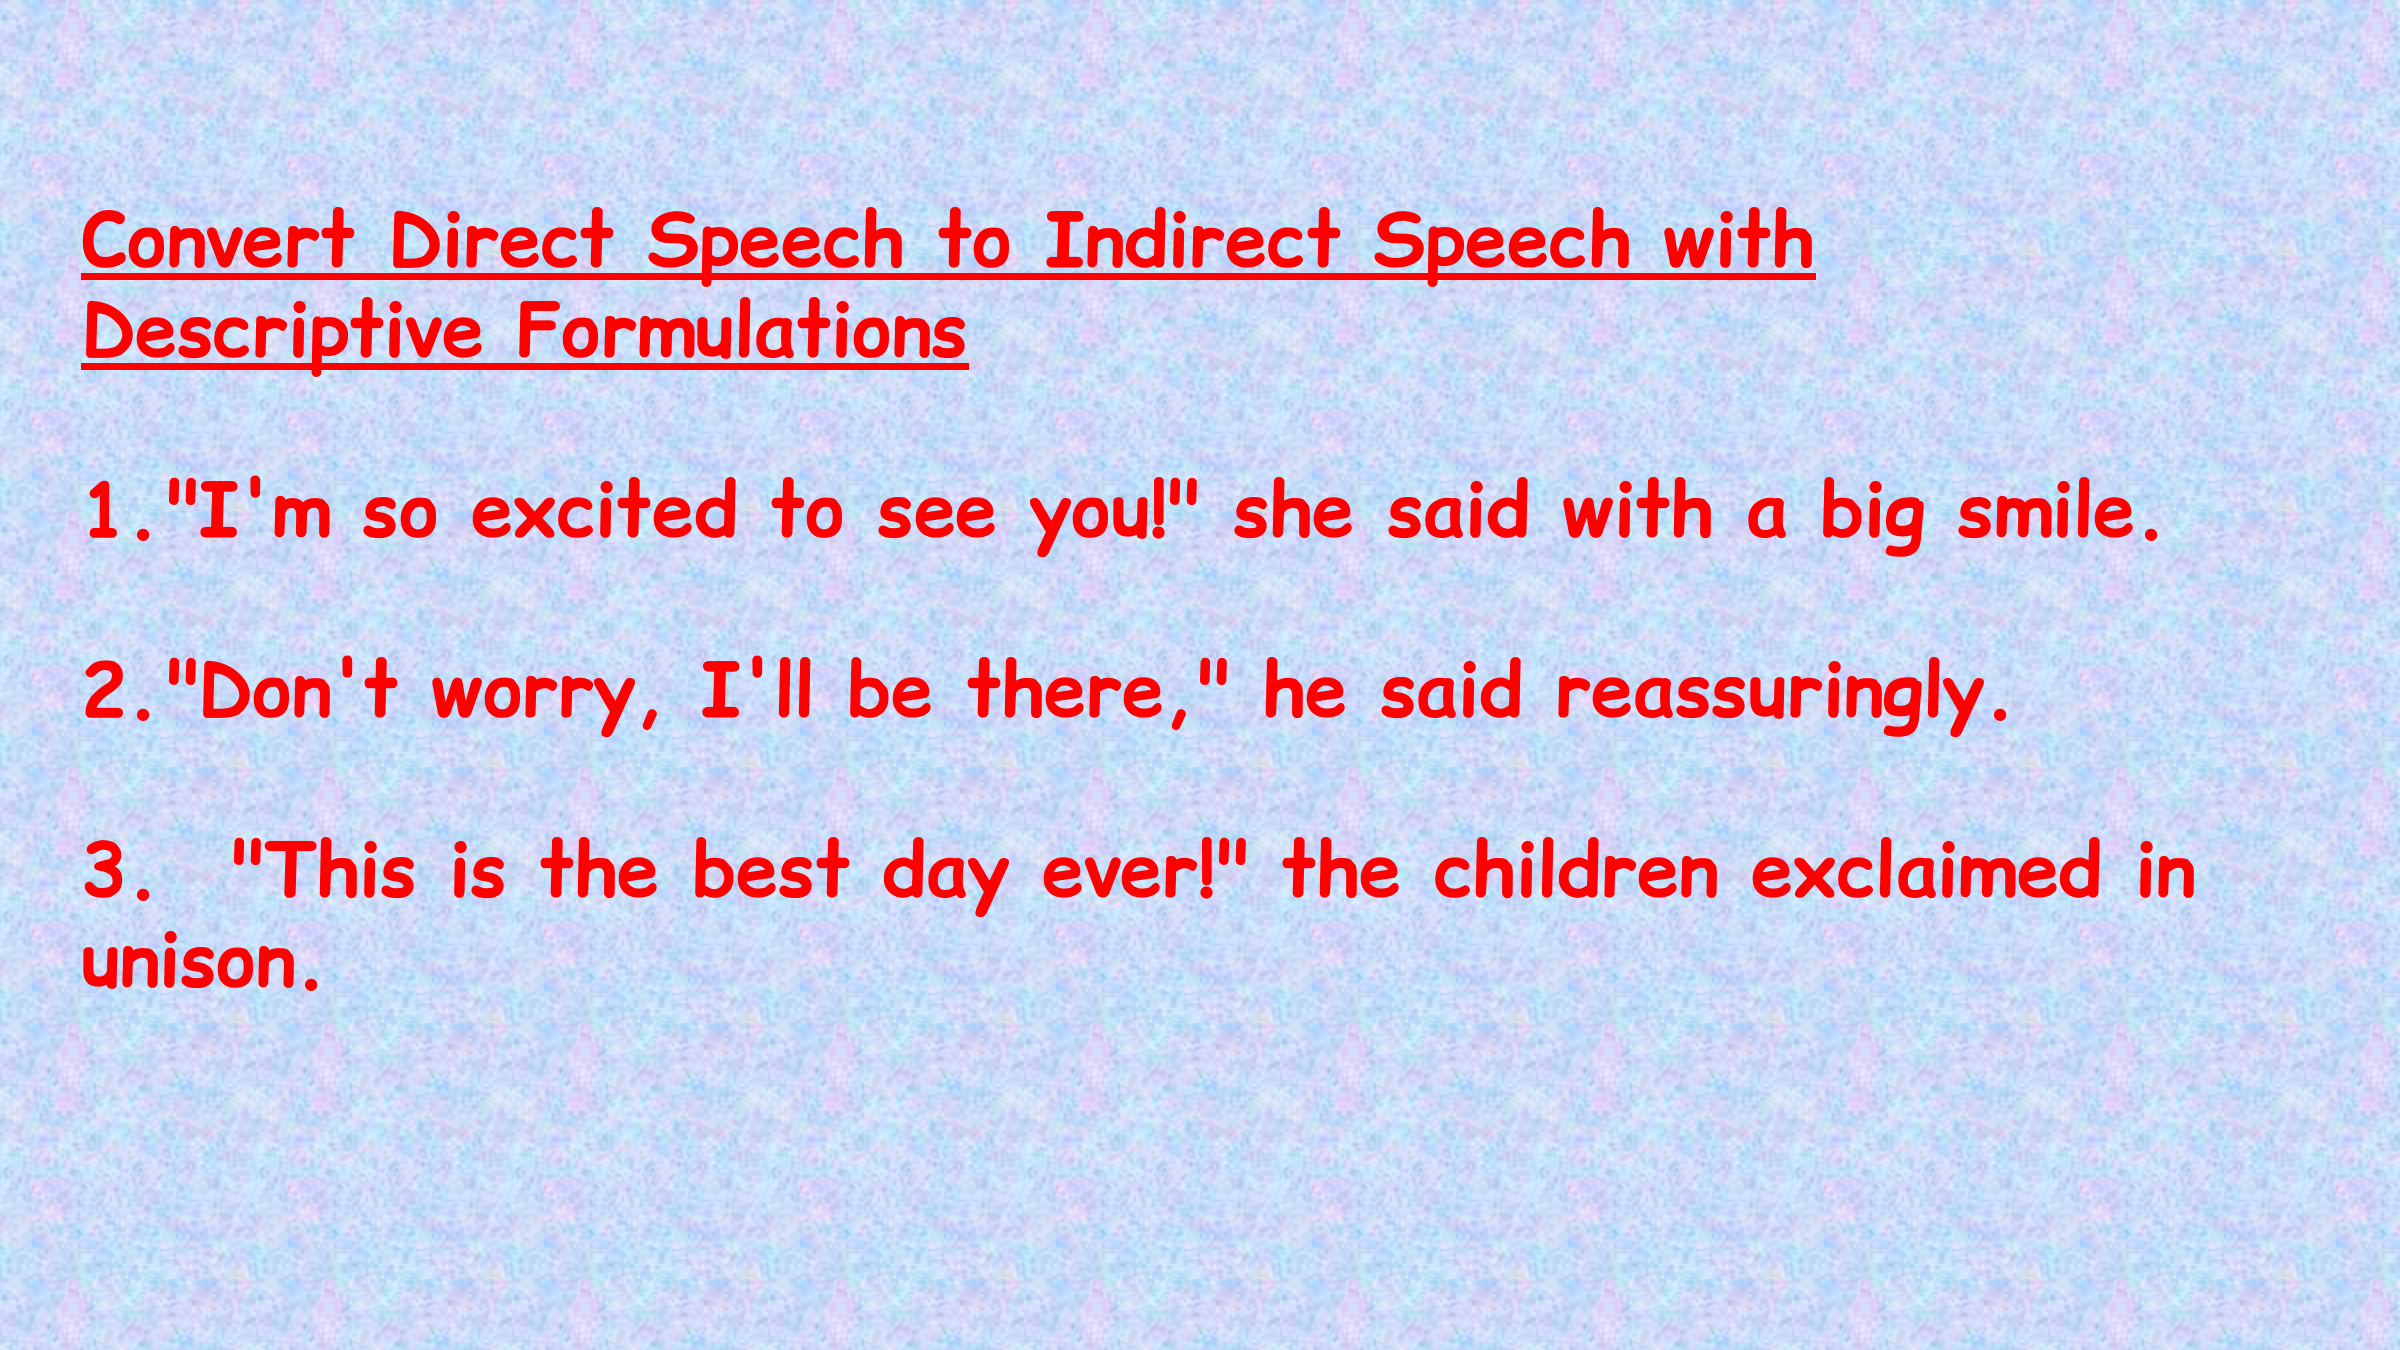

Convert Direct Speech to Indirect Speech with Descriptive Formulations

"I'm so excited to see you!" she said with a big smile.

"Don't worry, I'll be there," he said reassuringly.

3.	"This is the best day ever!" the children exclaimed in unison.